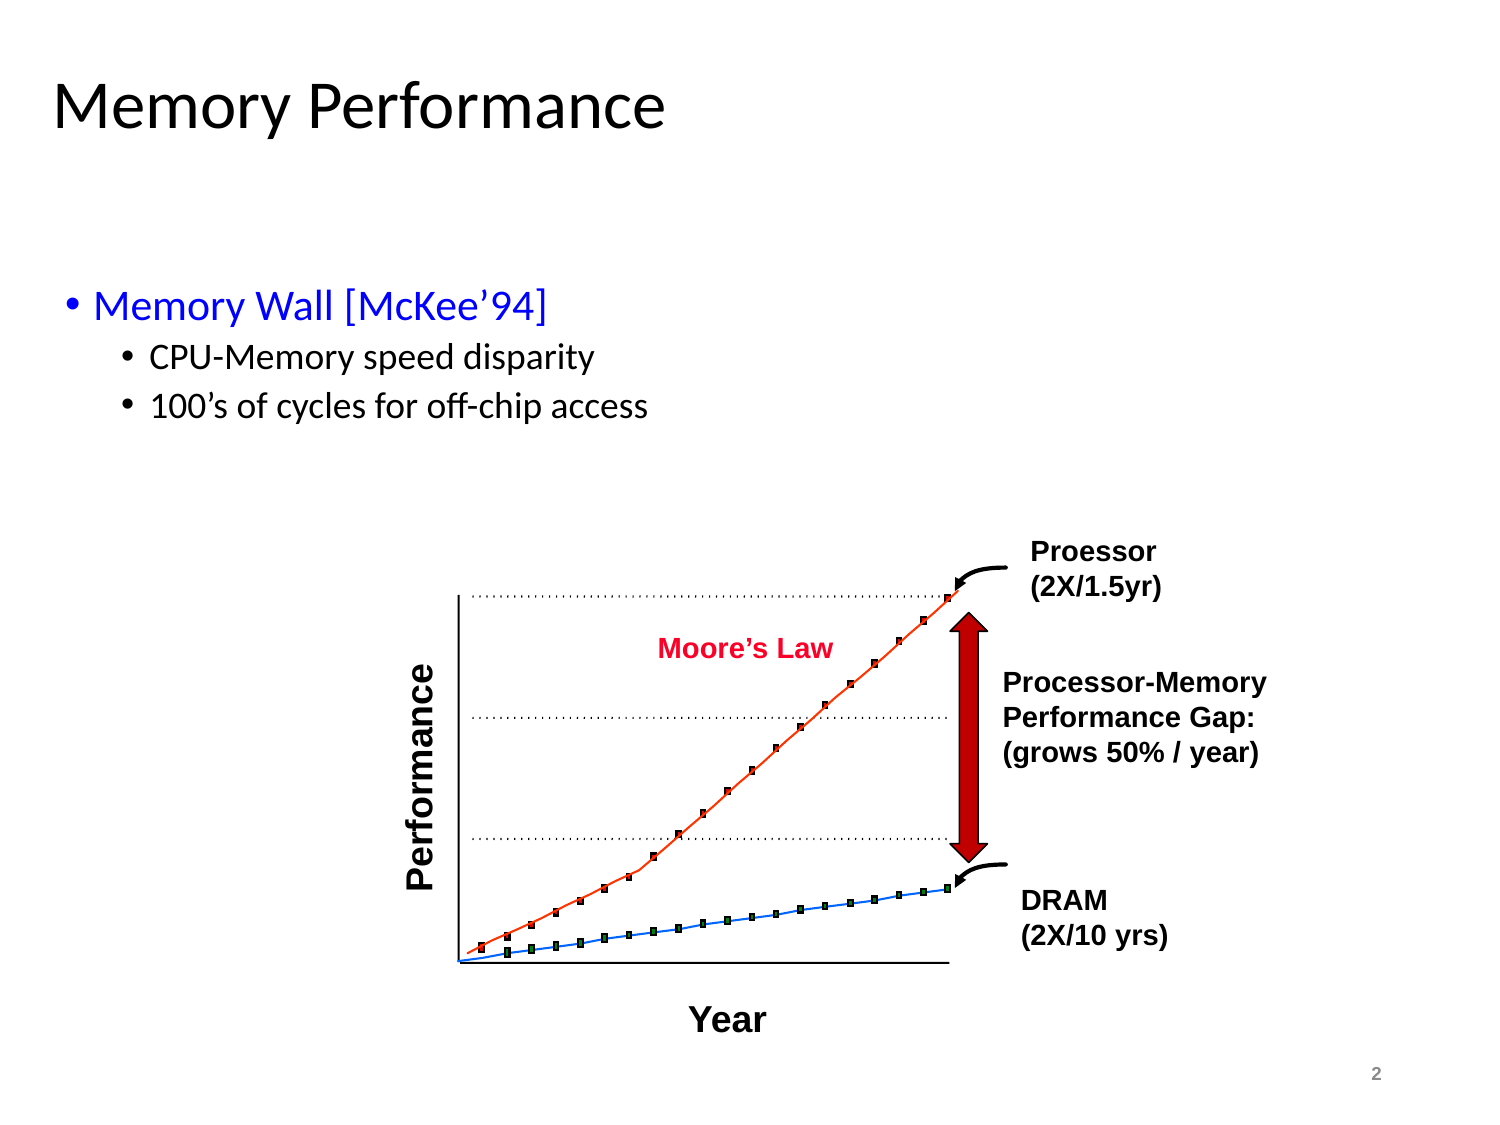

# Memory Performance
Memory Wall [McKee’94]
CPU-Memory speed disparity
100’s of cycles for off-chip access
Proessor (2X/1.5yr)

Moore’s Law

Performance

Year

Processor-Memory
Performance Gap:
(grows 50% / year)
DRAM
(2X/10 yrs)
2